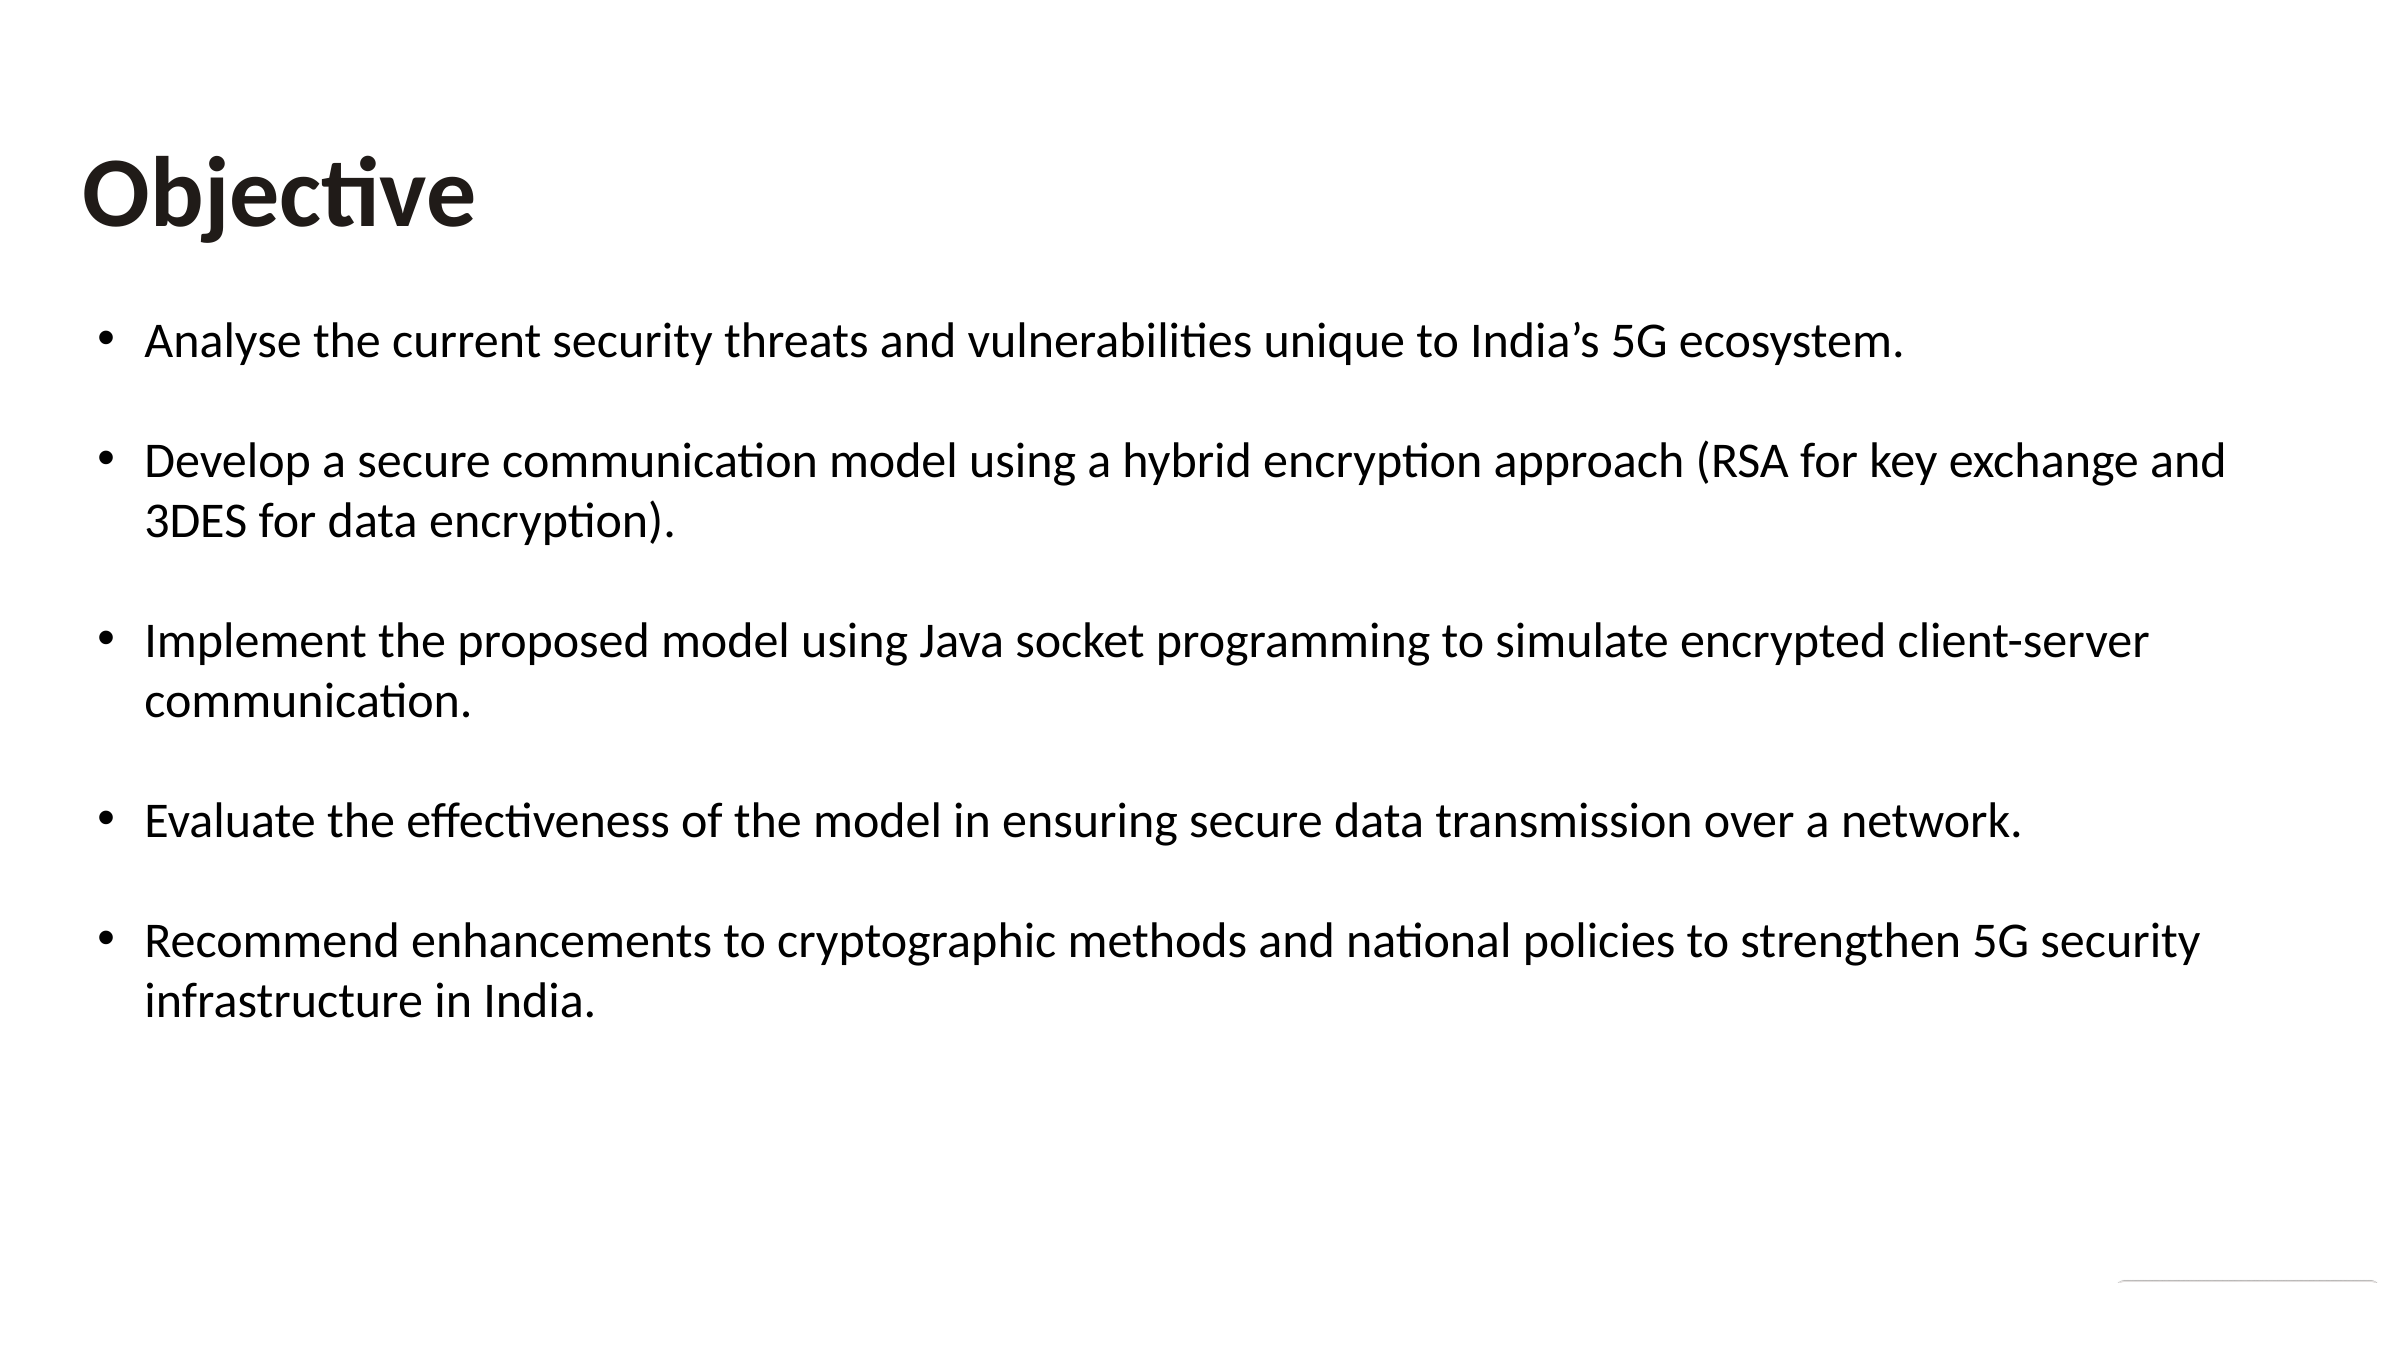

Objective
Analyse the current security threats and vulnerabilities unique to India’s 5G ecosystem.

Develop a secure communication model using a hybrid encryption approach (RSA for key exchange and 3DES for data encryption).

Implement the proposed model using Java socket programming to simulate encrypted client-server communication.

Evaluate the effectiveness of the model in ensuring secure data transmission over a network.

Recommend enhancements to cryptographic methods and national policies to strengthen 5G security infrastructure in India.